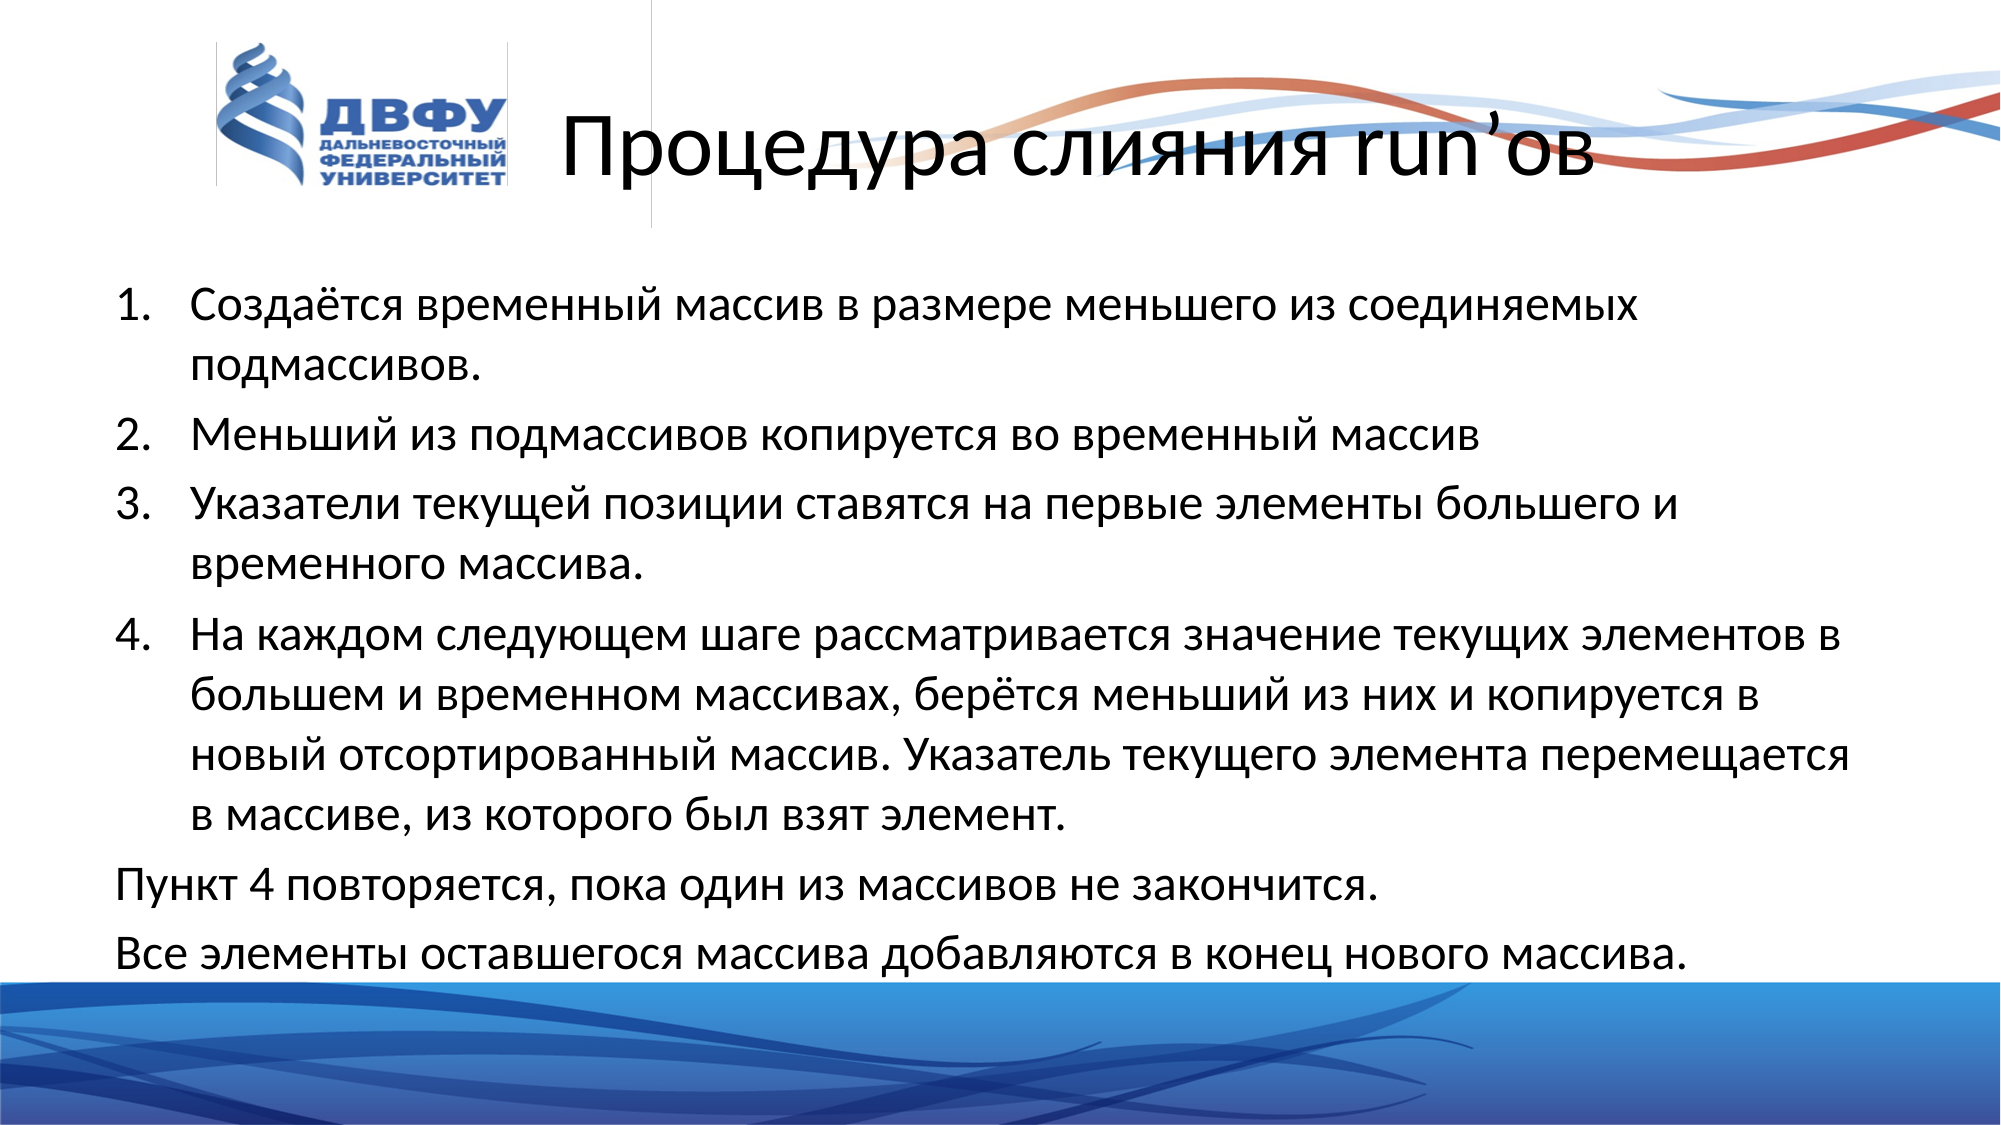

# Процедура слияния run’ов
Создаётся временный массив в размере меньшего из соединяемых подмассивов.
Меньший из подмассивов копируется во временный массив
Указатели текущей позиции ставятся на первые элементы большего и временного массива.
На каждом следующем шаге рассматривается значение текущих элементов в большем и временном массивах, берётся меньший из них и копируется в новый отсортированный массив. Указатель текущего элемента перемещается в массиве, из которого был взят элемент.
Пункт 4 повторяется, пока один из массивов не закончится.
Все элементы оставшегося массива добавляются в конец нового массива.